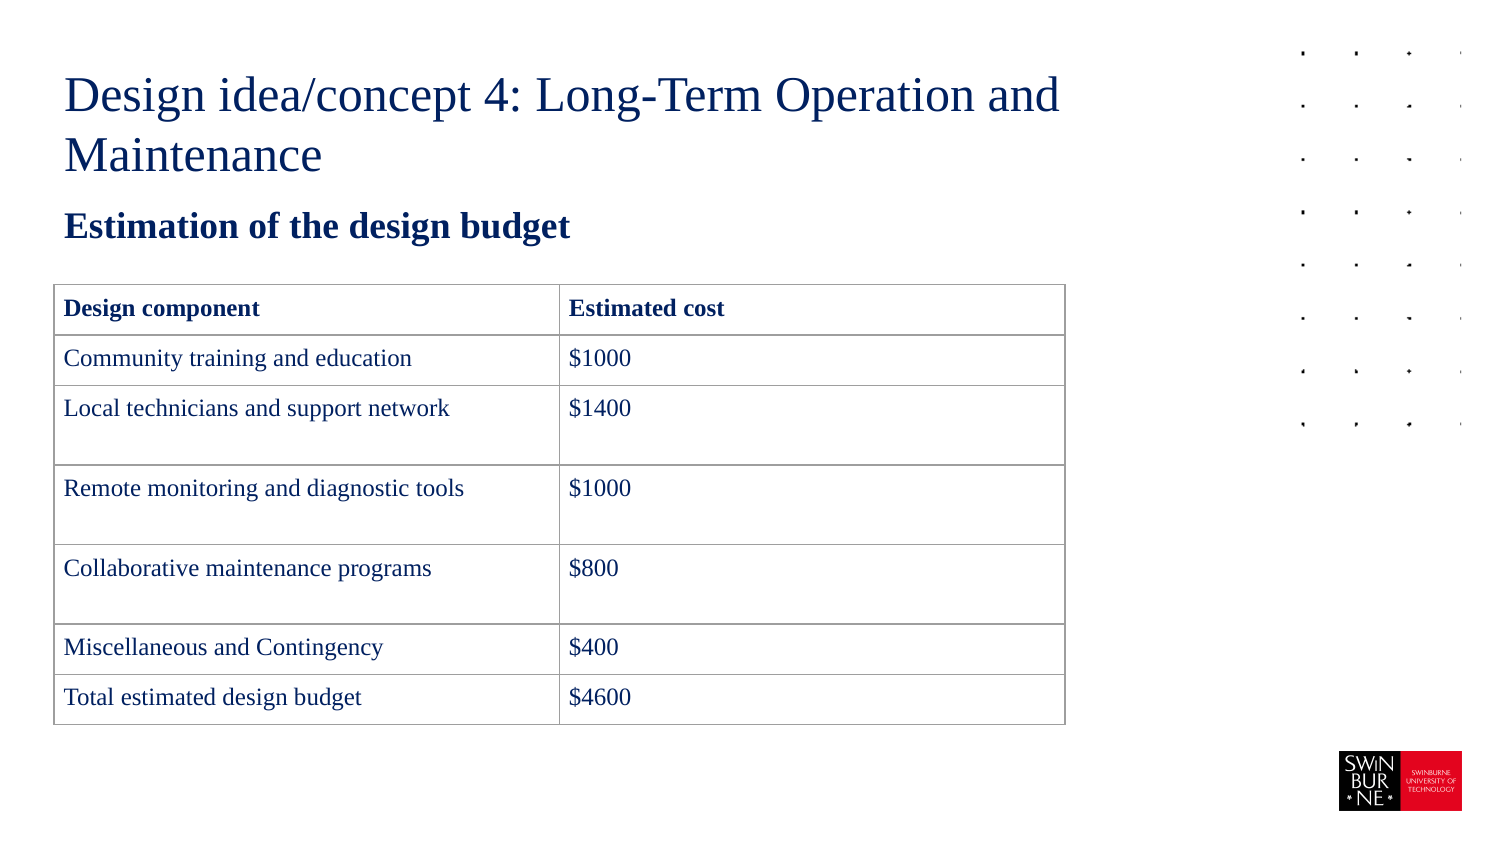

# Design idea/concept 4: Long-Term Operation and Maintenance
Estimation of the design budget
| Design component | Estimated cost |
| --- | --- |
| Community training and education | $1000 |
| Local technicians and support network | $1400 |
| Remote monitoring and diagnostic tools | $1000 |
| Collaborative maintenance programs | $800 |
| Miscellaneous and Contingency | $400 |
| Total estimated design budget | $4600 |